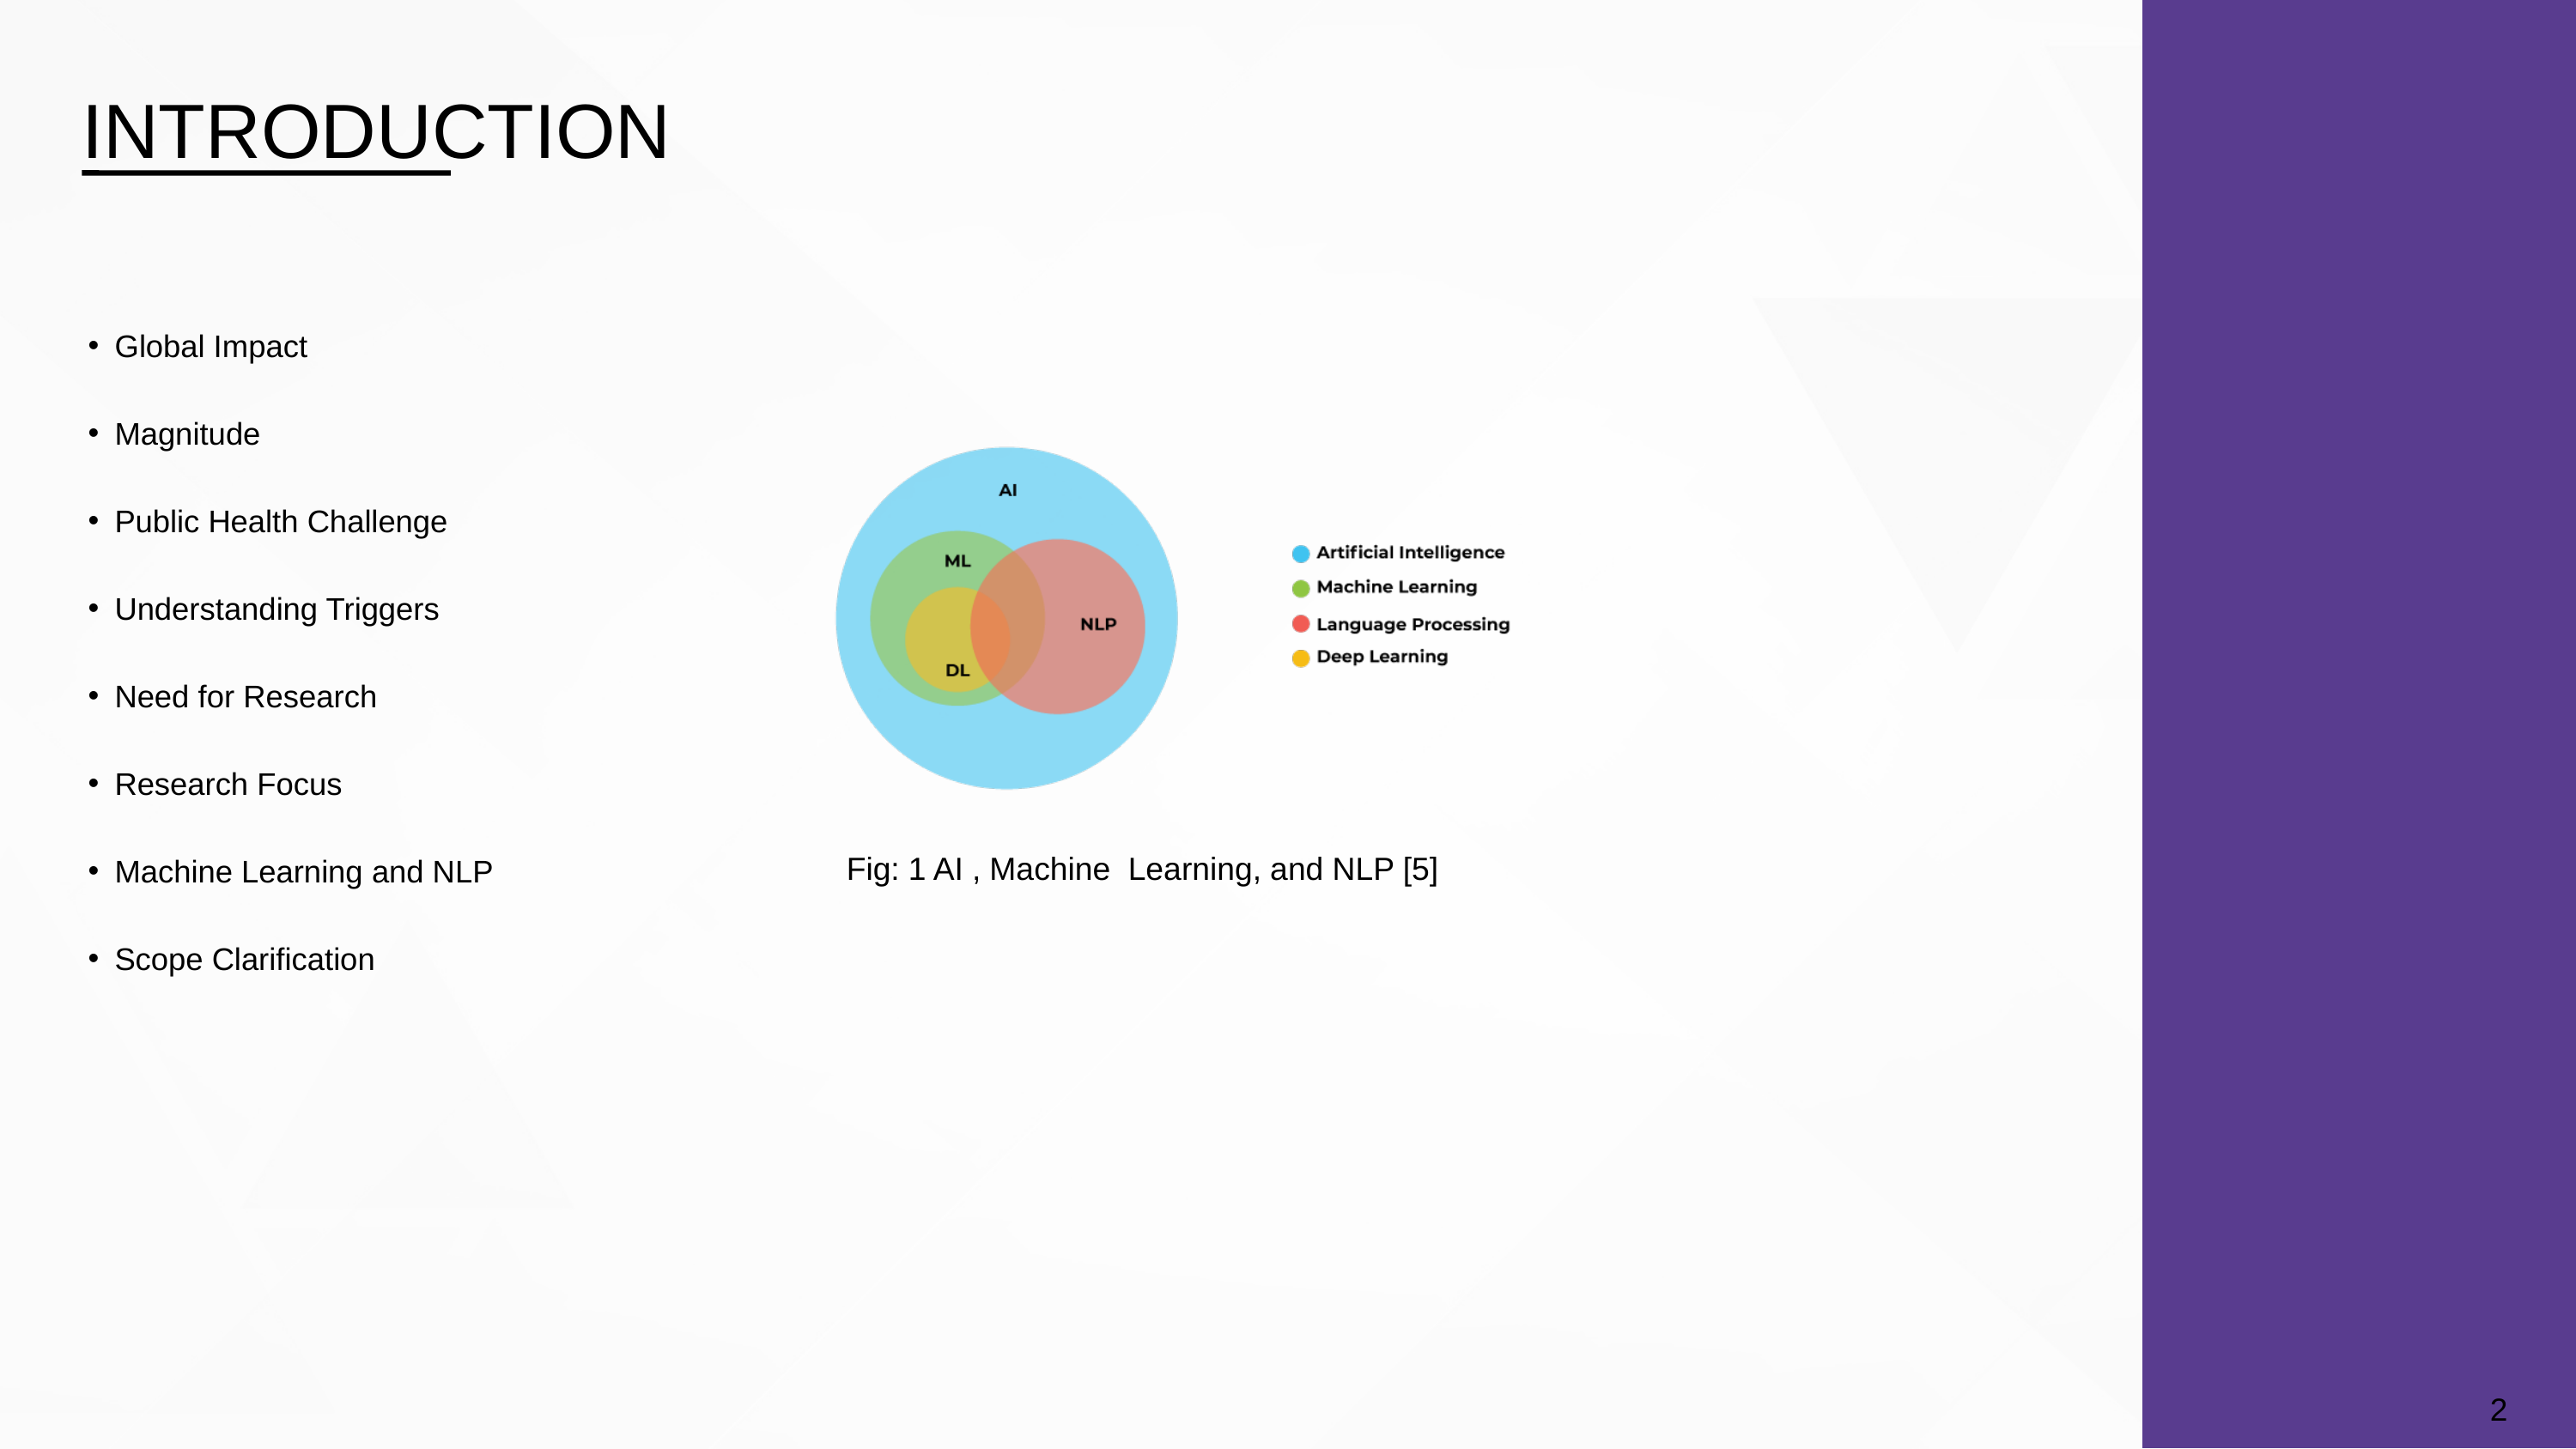

INTRODUCTION

Global Impact

Magnitude

Public Health Challenge

Understanding Triggers

Need for Research

Research Focus

Machine Learning and NLP

Scope Clarification

Fig: 1 AI , Machine  Learning, and NLP [5]
2